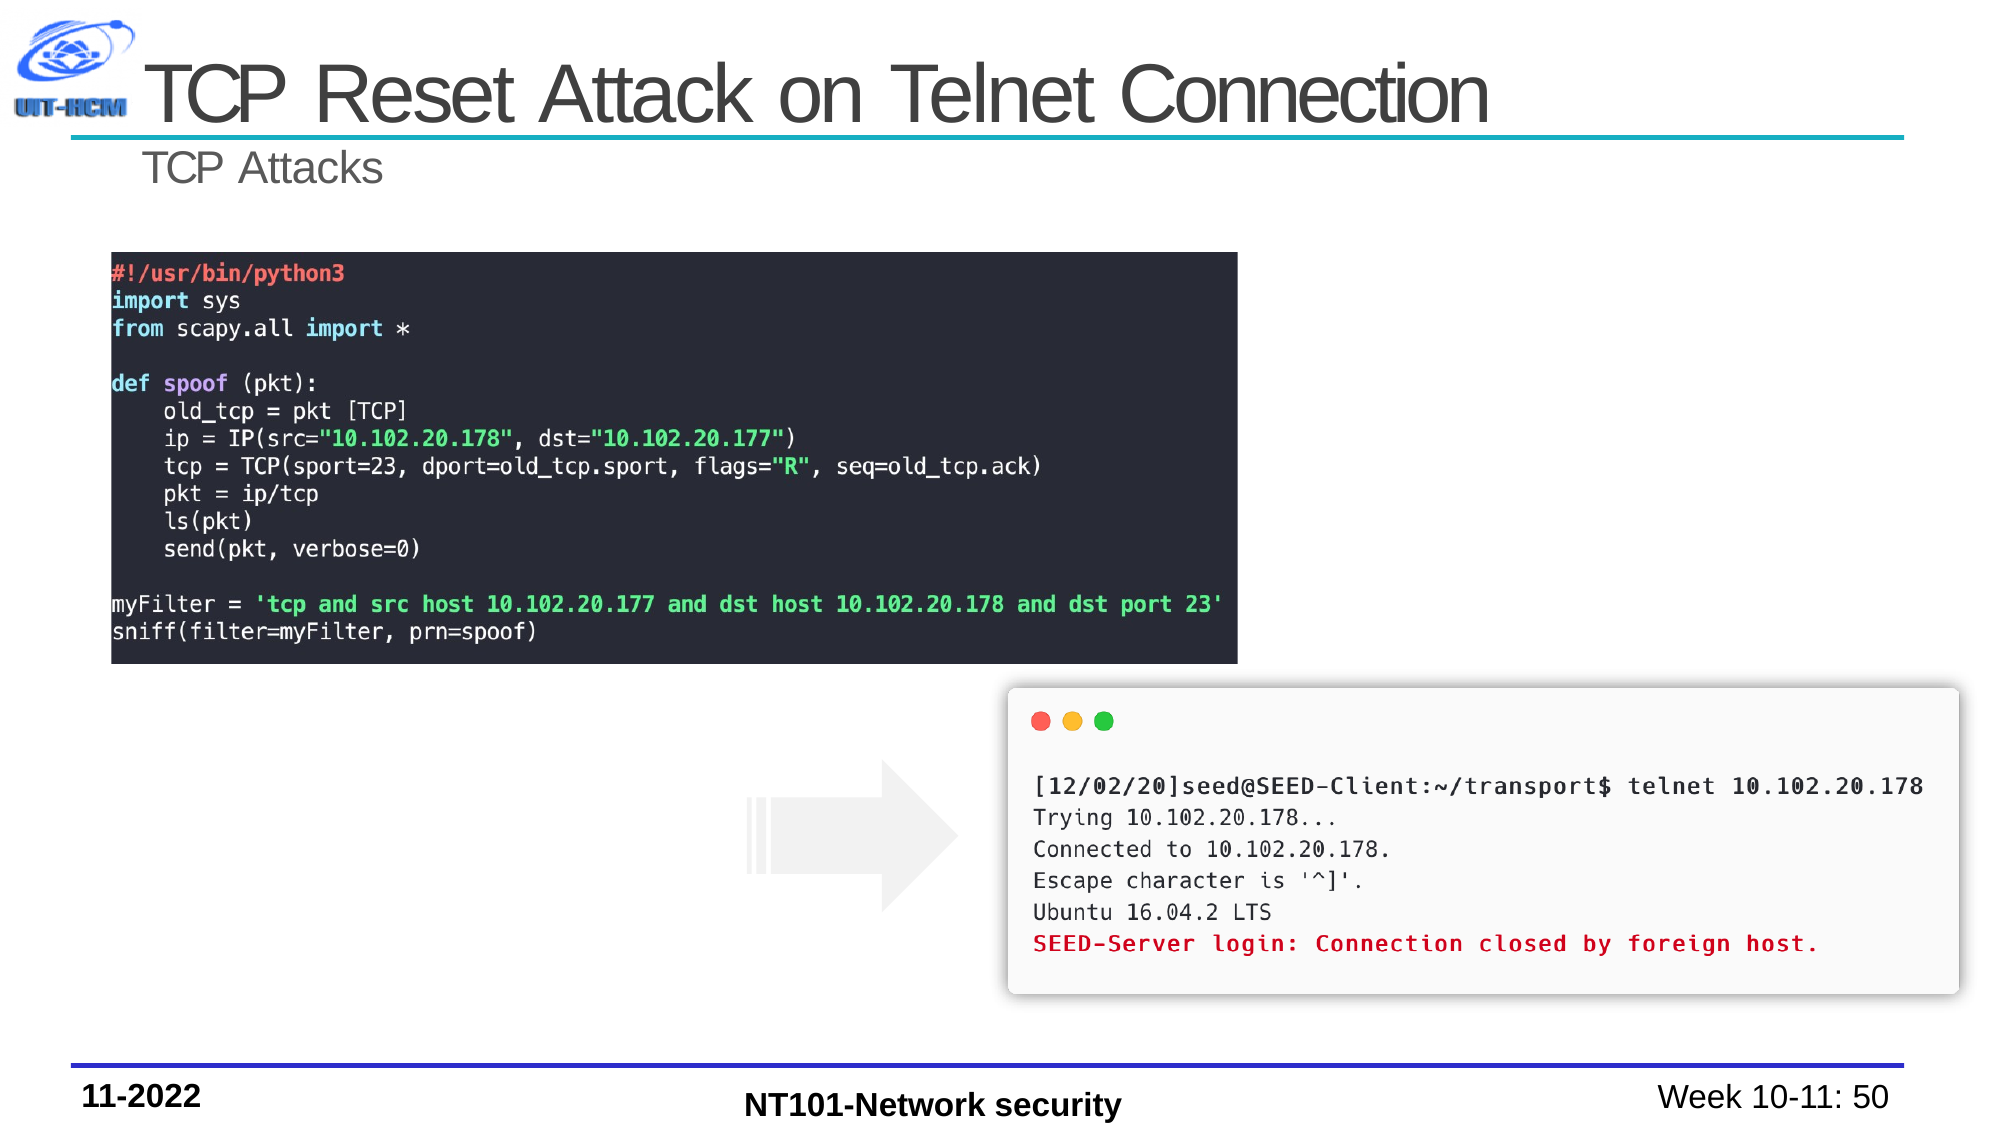

# TCP Reset Attack on Telnet Connection
TCP Attacks